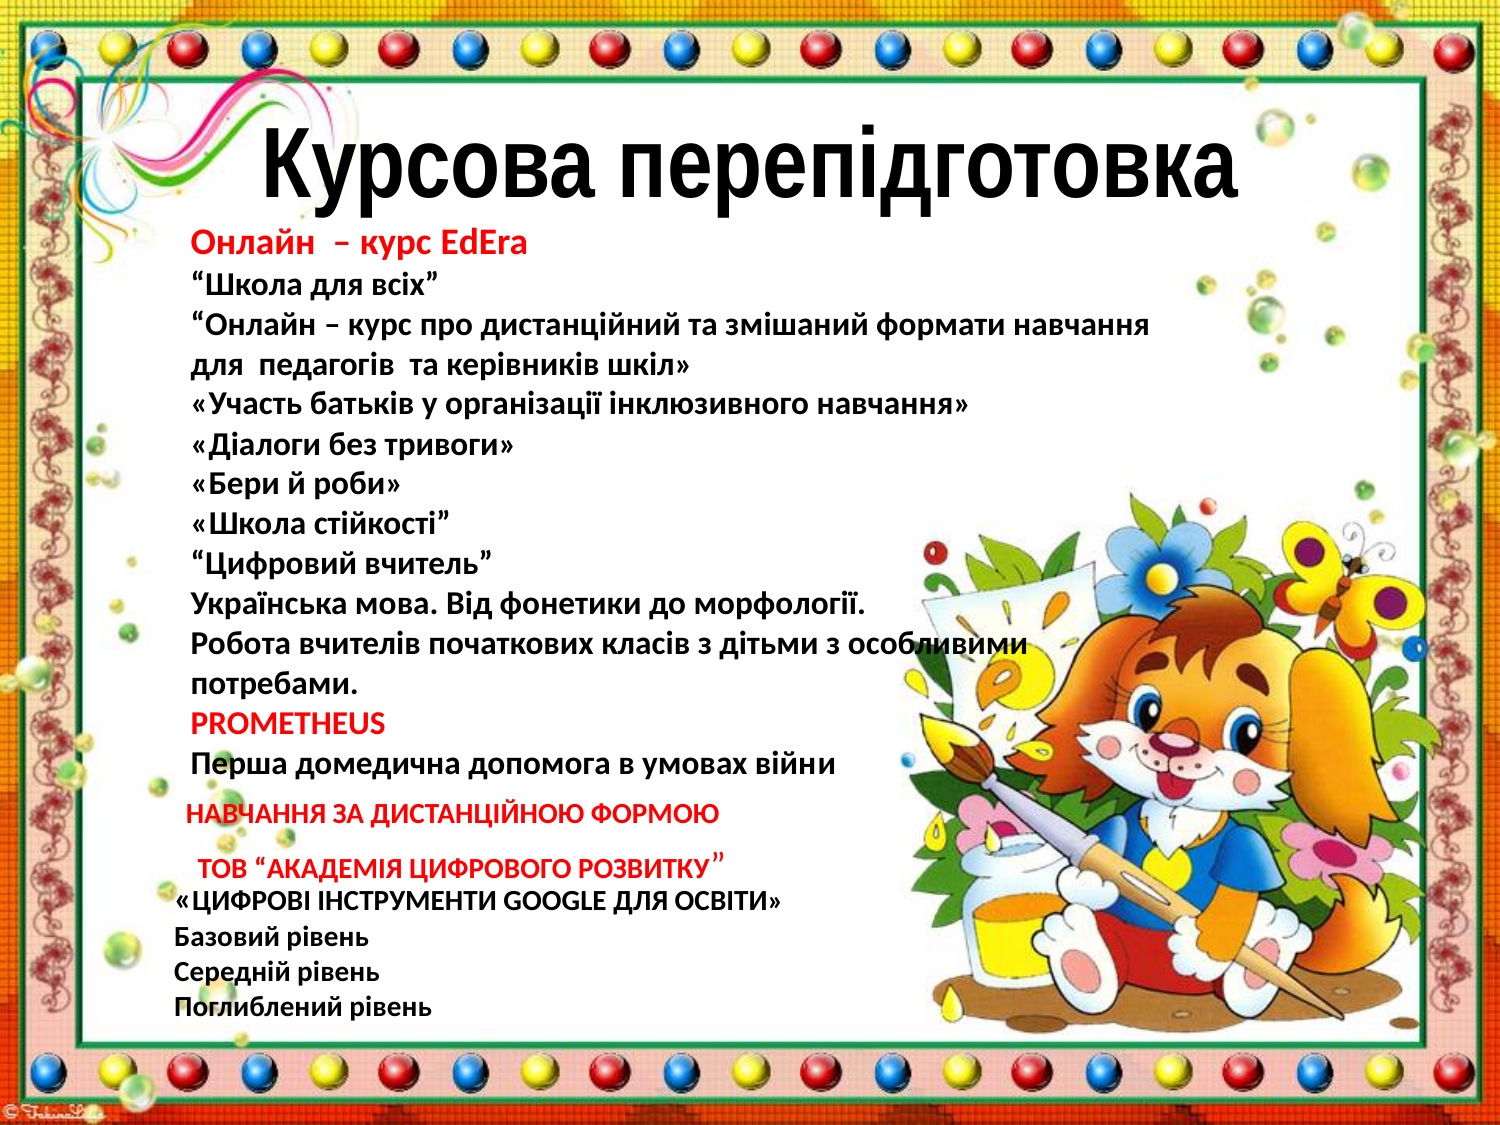

Курсова перепідготовка
Онлайн  – курс ЕdEra
“Школа для всіх”
“Онлайн – курс про дистанційний та змішаний формати навчання для  педагогів  та керівників шкіл»
«Участь батьків у організації інклюзивного навчання»
«Діалоги без тривоги»
«Бери й роби»
«Школа стійкості”
“Цифровий вчитель”
Українська мова. Від фонетики до морфології.
Робота вчителів початкових класів з дітьми з особливими потребами.
PROMETHEUS
Перша домедична допомога в умовах війни

НАВЧАННЯ ЗА ДИСТАНЦІЙНОЮ ФОРМОЮ
ТОВ “АКАДЕМІЯ ЦИФРОВОГО РОЗВИТКУ”
«ЦИФРОВІ ІНСТРУМЕНТИ GOOGLE ДЛЯ ОСВІТИ»
Базовий рівень
Середній рівень
Поглиблений рівень